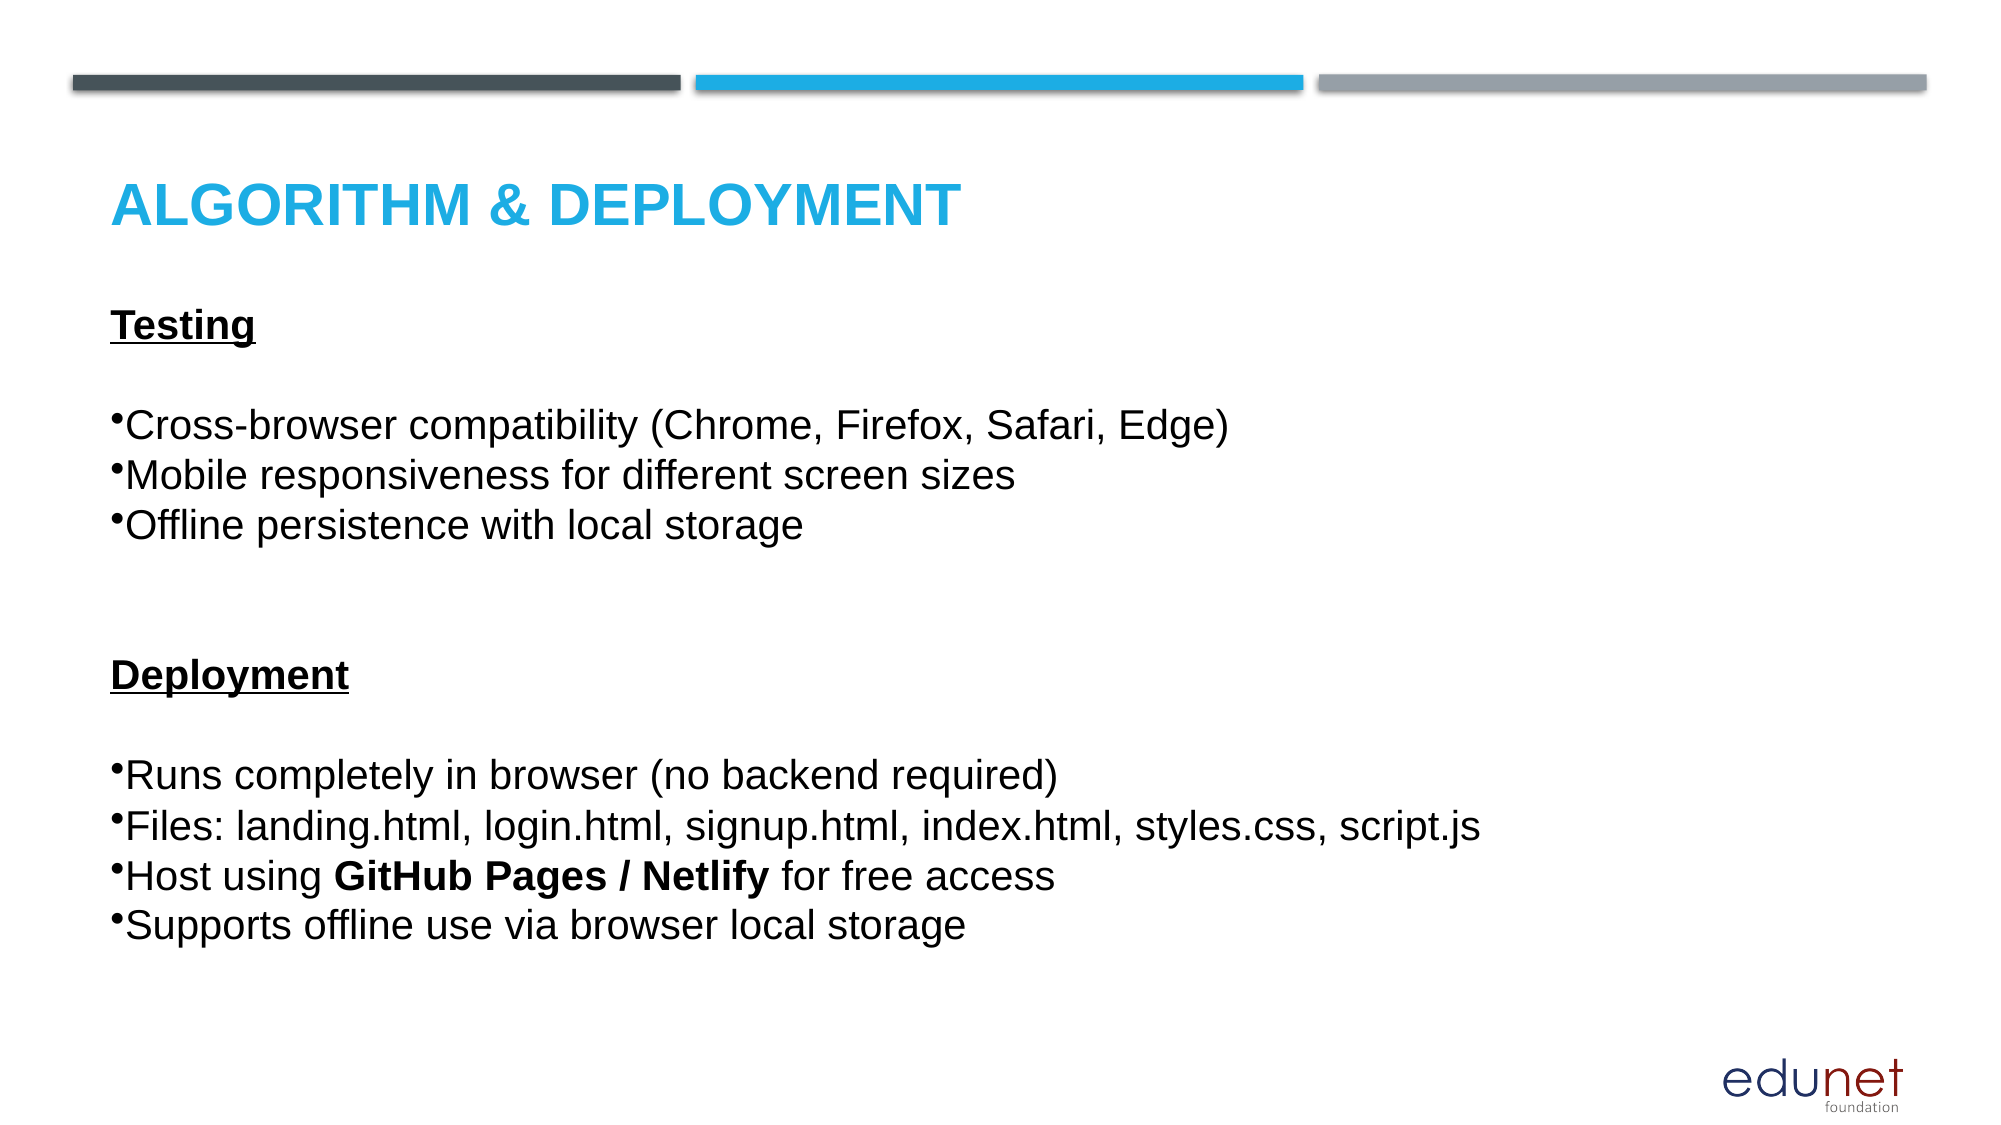

# Algorithm & Deployment
Testing

Cross-browser compatibility (Chrome, Firefox, Safari, Edge)
Mobile responsiveness for different screen sizes
Offline persistence with local storage

Deployment

Runs completely in browser (no backend required)
Files: landing.html, login.html, signup.html, index.html, styles.css, script.js
Host using GitHub Pages / Netlify for free access
Supports offline use via browser local storage